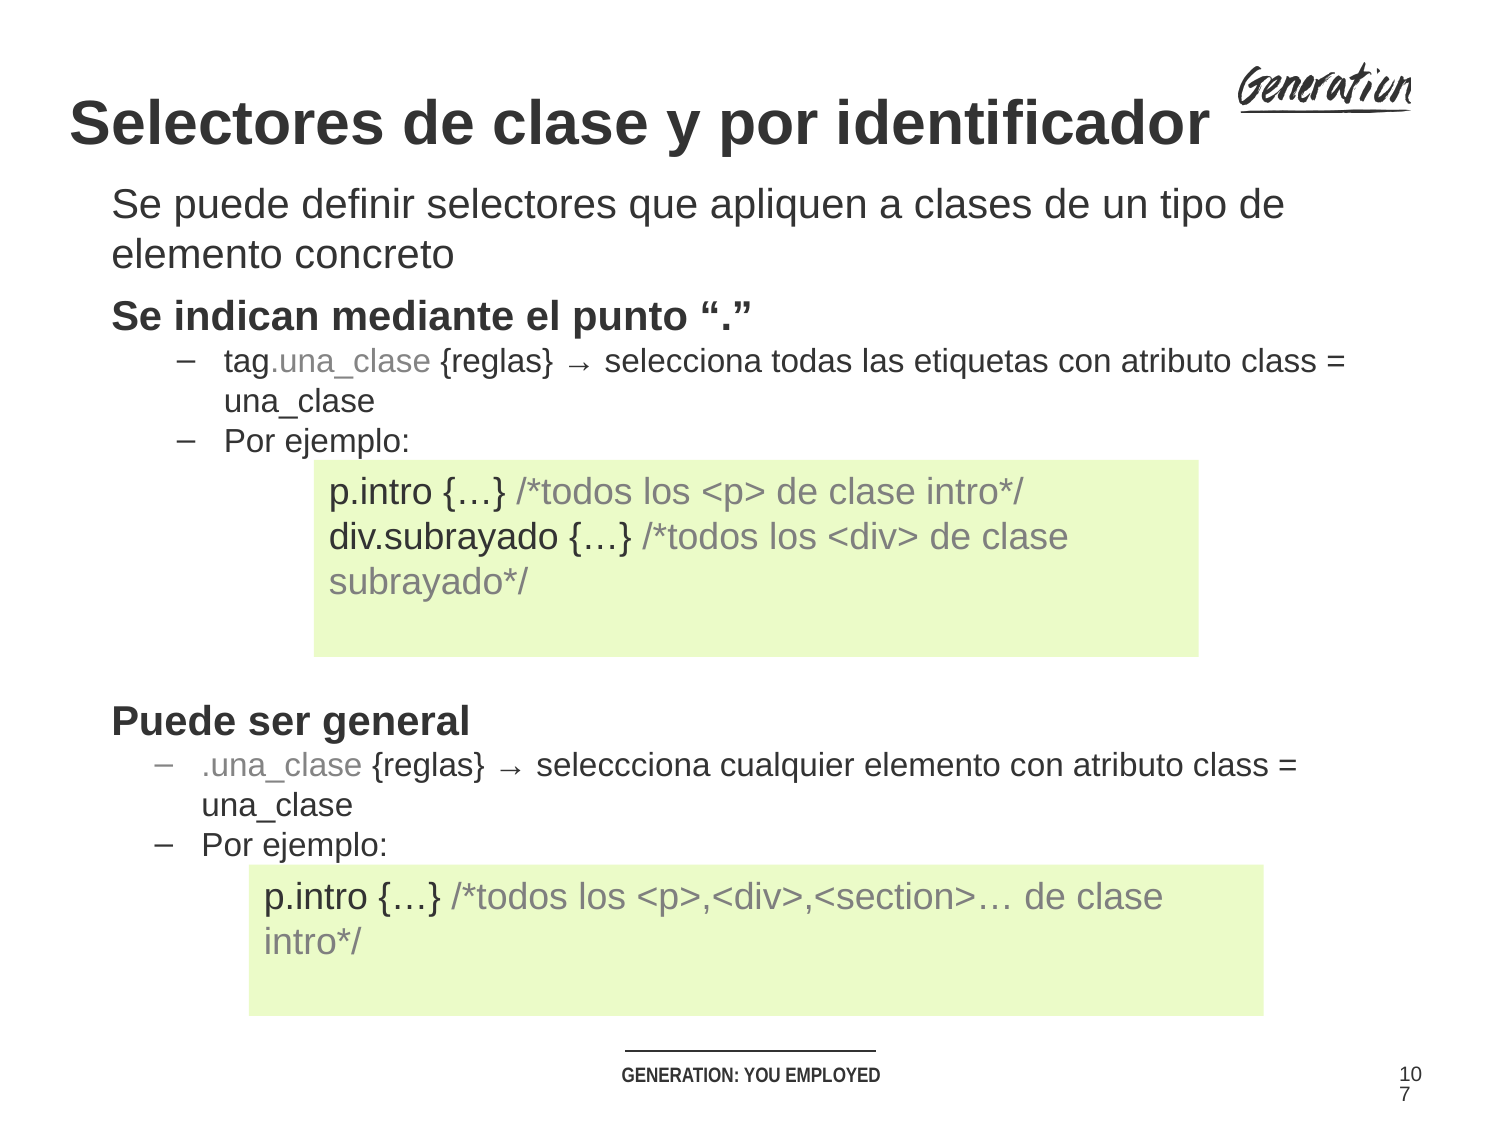

Selectores de clase y por identificador
Se puede definir selectores que apliquen a clases de un tipo de elemento concreto
Se indican mediante el punto “.”
tag.una_clase {reglas} → selecciona todas las etiquetas con atributo class = una_clase
Por ejemplo:

Puede ser general
.una_clase {reglas} → seleccciona cualquier elemento con atributo class = una_clase
Por ejemplo:
p.intro {…} /*todos los <p> de clase intro*/
div.subrayado {…} /*todos los <div> de clase subrayado*/

p.intro {…} /*todos los <p>,<div>,<section>… de clase intro*/